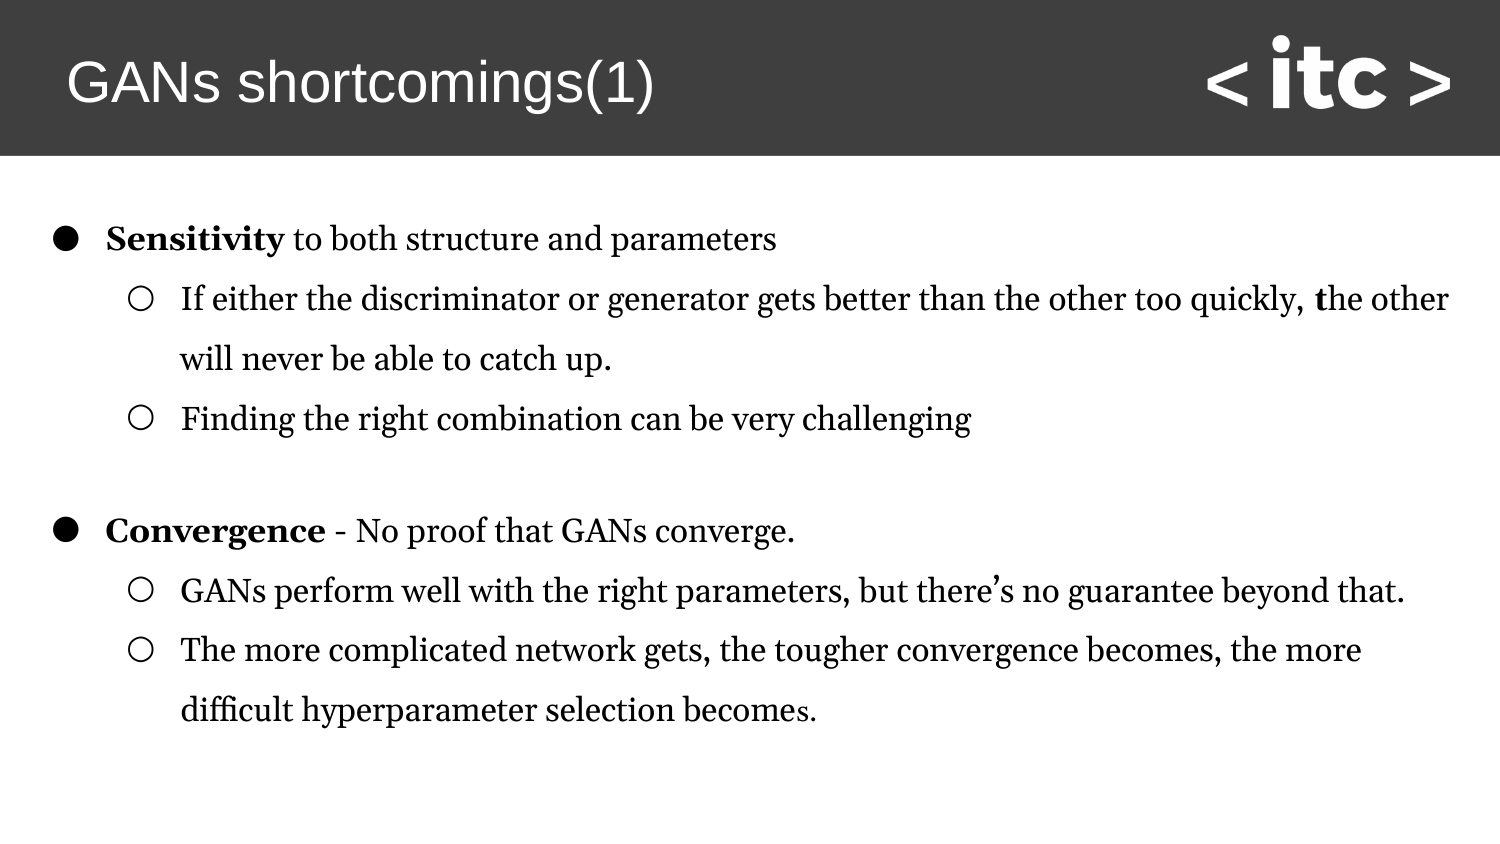

# GANs shortcomings(1)
Sensitivity to both structure and parameters
If either the discriminator or generator gets better than the other too quickly, the other will never be able to catch up.
Finding the right combination can be very challenging

Convergence - No proof that GANs converge.
GANs perform well with the right parameters, but there’s no guarantee beyond that.
The more complicated network gets, the tougher convergence becomes, the more difficult hyperparameter selection becomes.